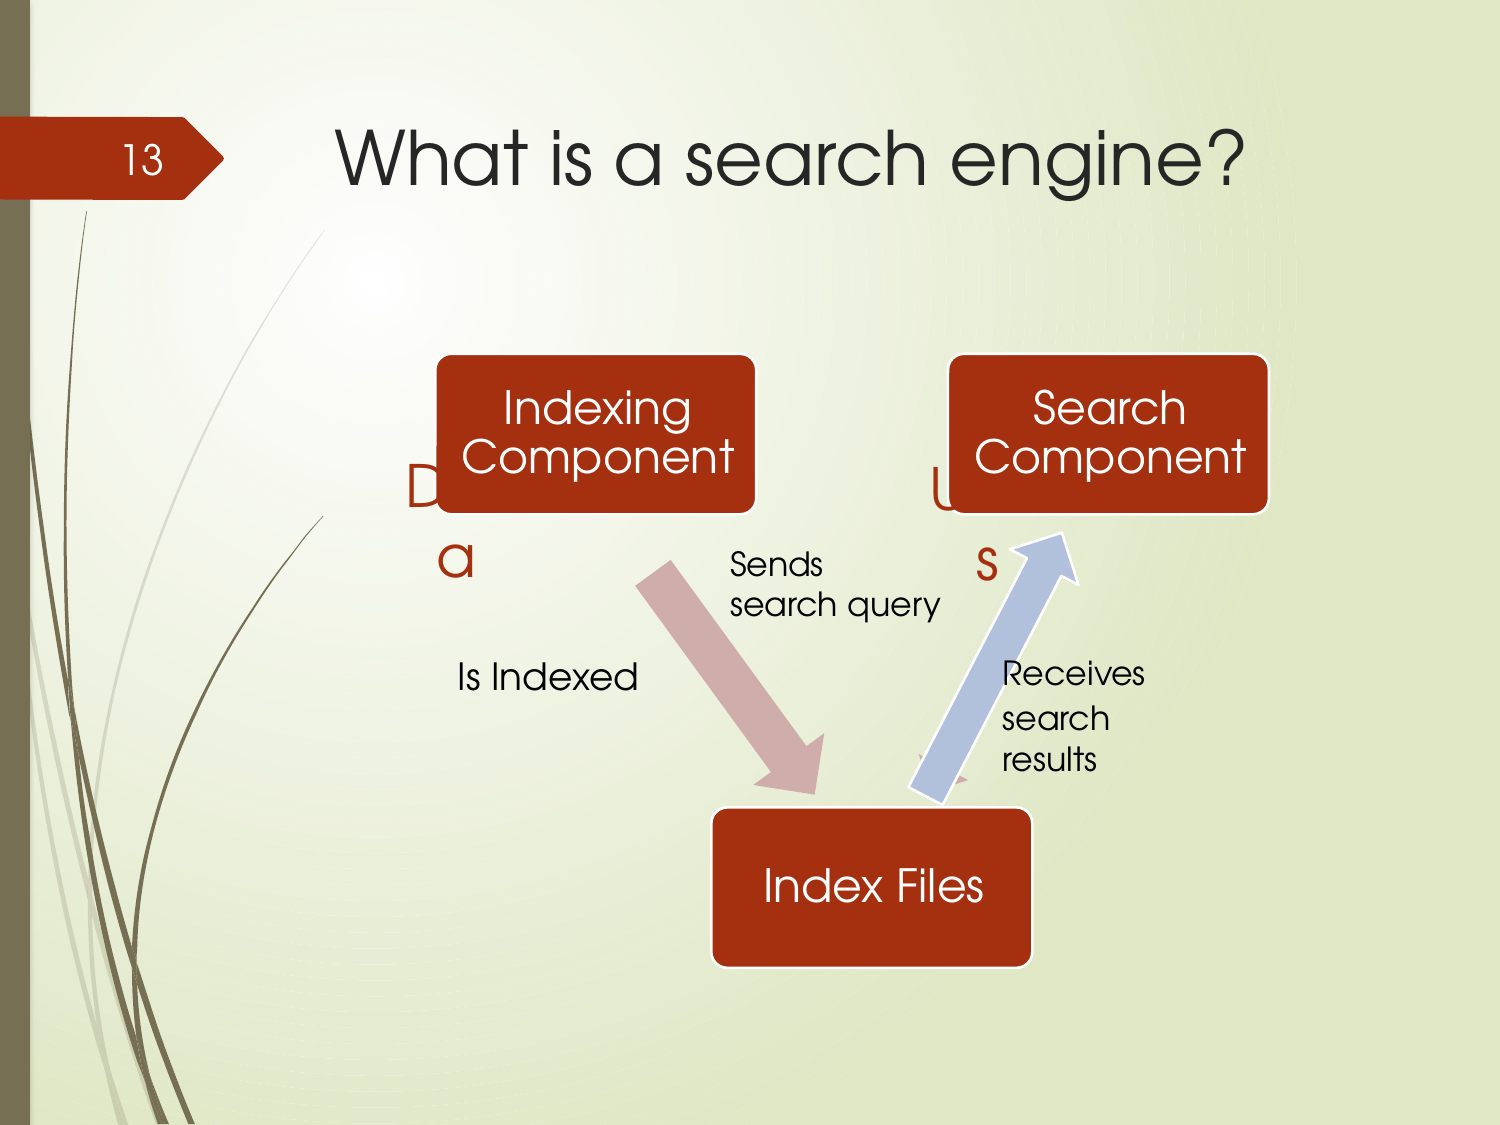

# What is a search engine?
13
Indexing Component

Search Component

Index Files

Data
Users

Sends
search query
Receives search results
Is Indexed